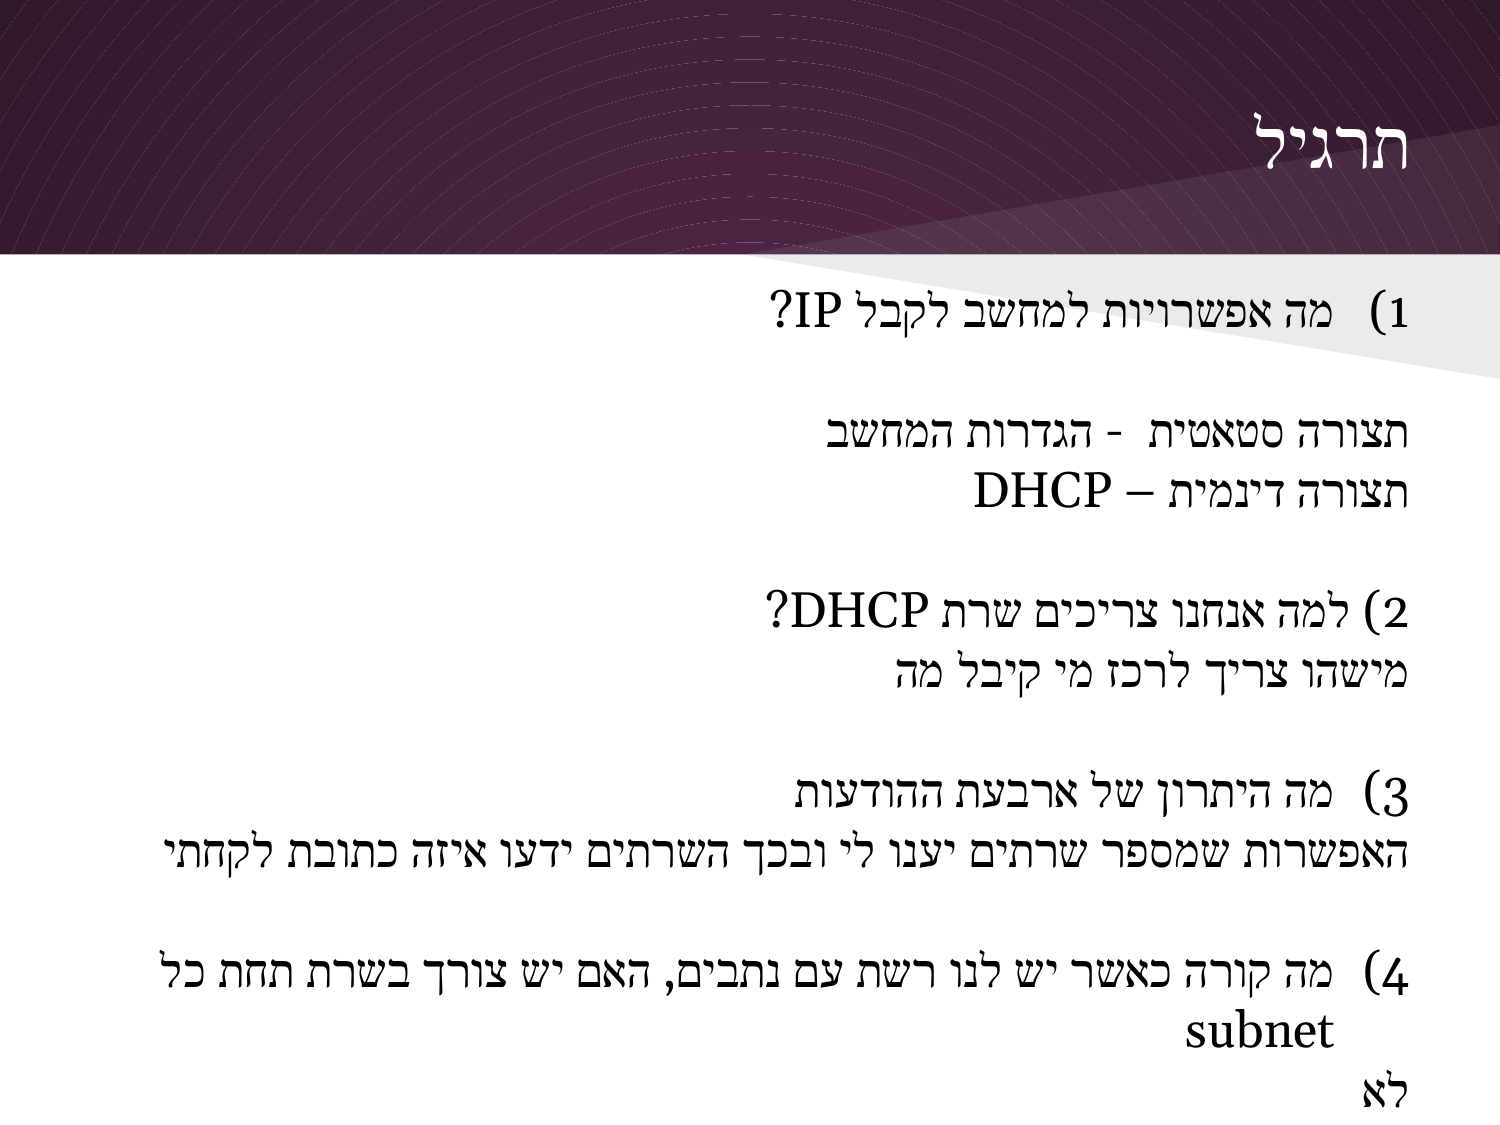

# תרגיל
מה אפשרויות למחשב לקבל IP?

תצורה סטאטית  - הגדרות המחשב
תצורה דינמית – DHCP

2) למה אנחנו צריכים שרת DHCP?
מישהו צריך לרכז מי קיבל מה

מה היתרון של ארבעת ההודעות
האפשרות שמספר שרתים יענו לי ובכך השרתים ידעו איזה כתובת לקחתי

מה קורה כאשר יש לנו רשת עם נתבים, האם יש צורך בשרת תחת כל subnet
לא